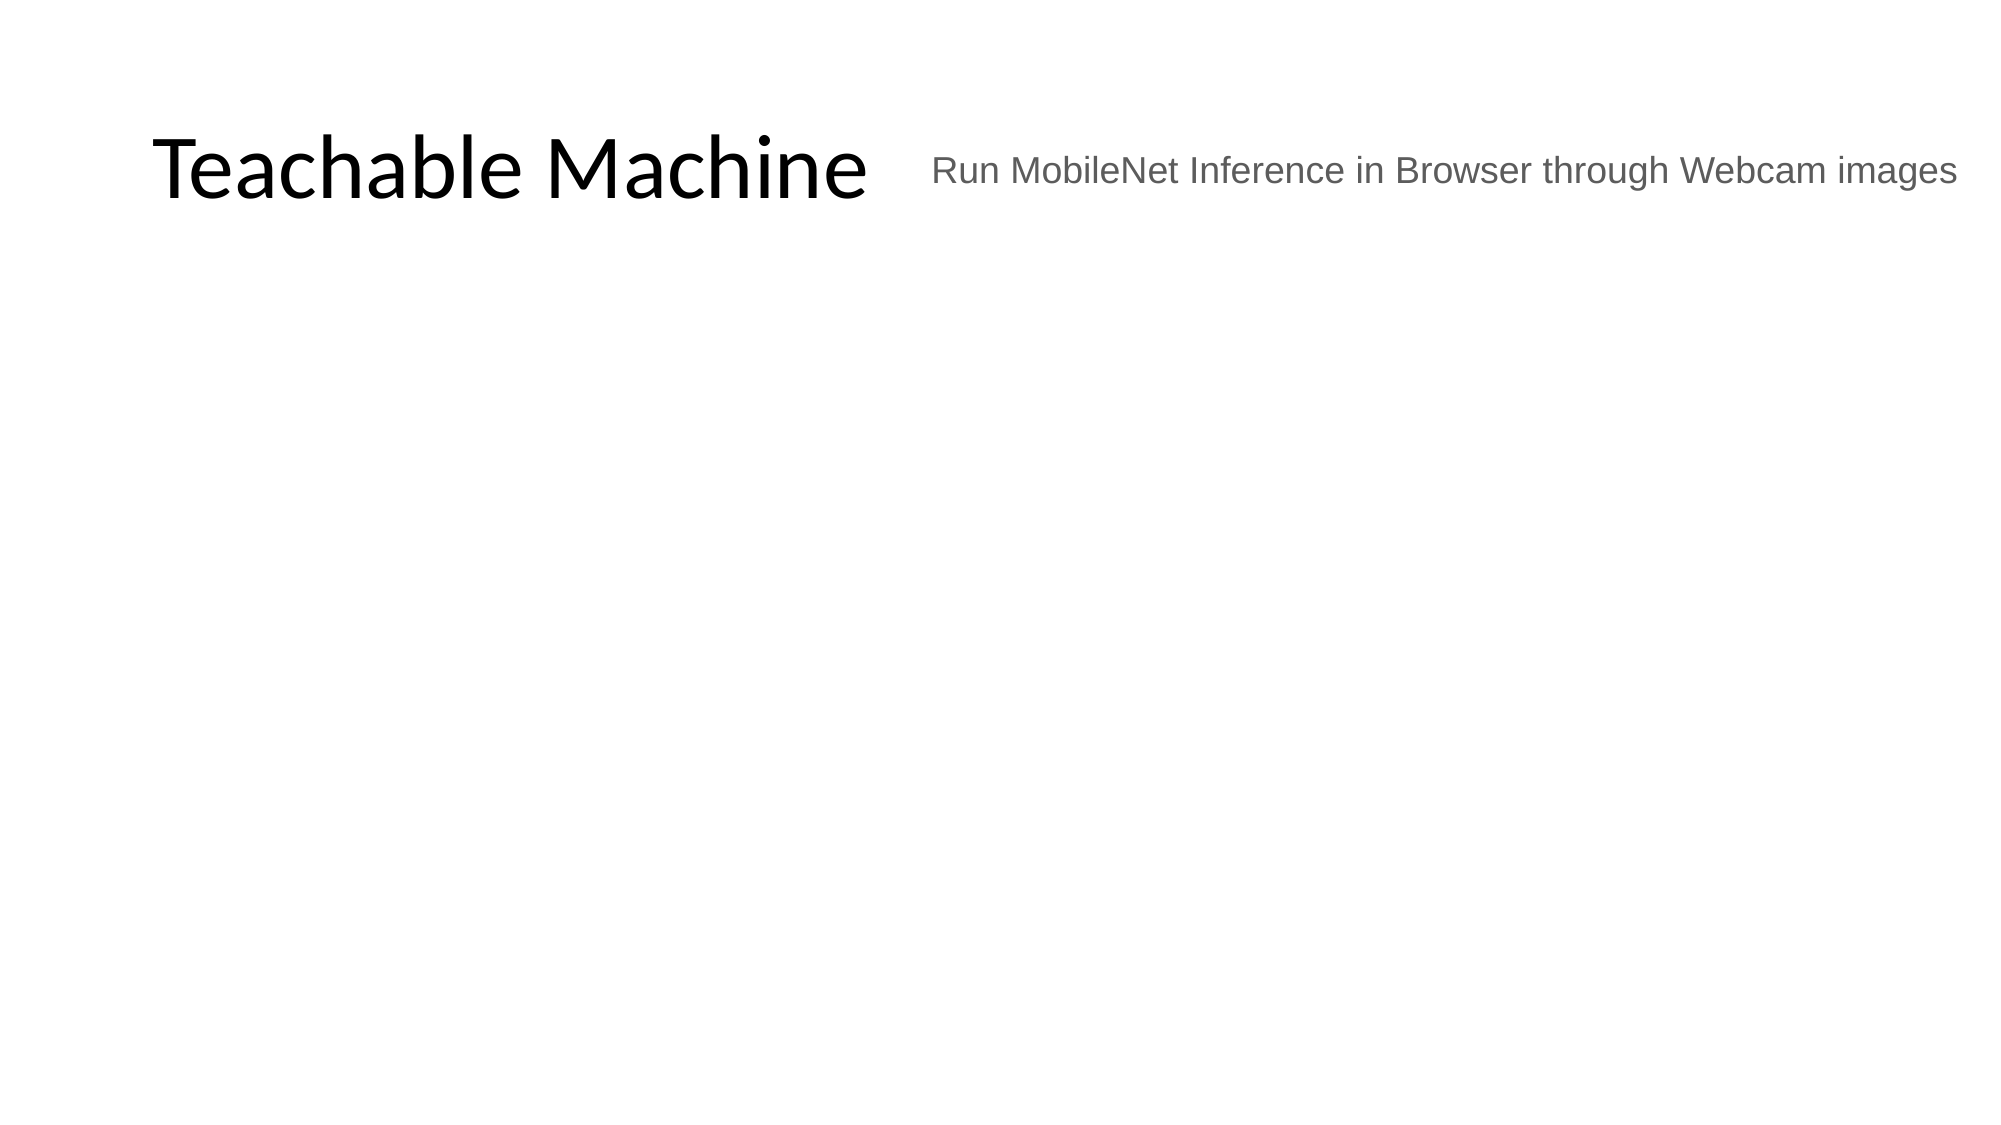

# Teachable Machine
Run MobileNet Inference in Browser through Webcam images